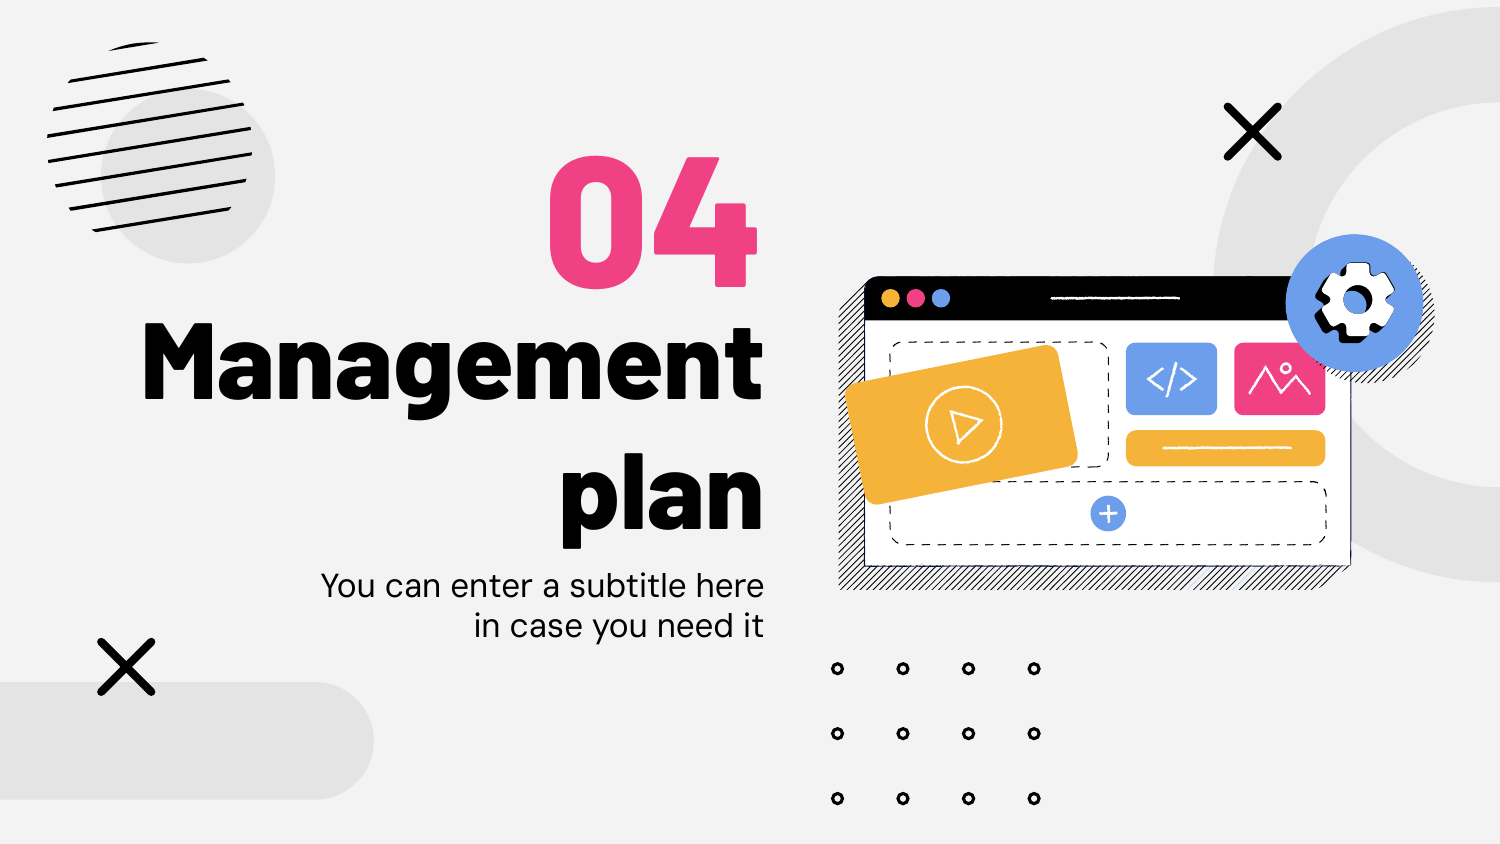

04

# Management plan
You can enter a subtitle here in case you need it